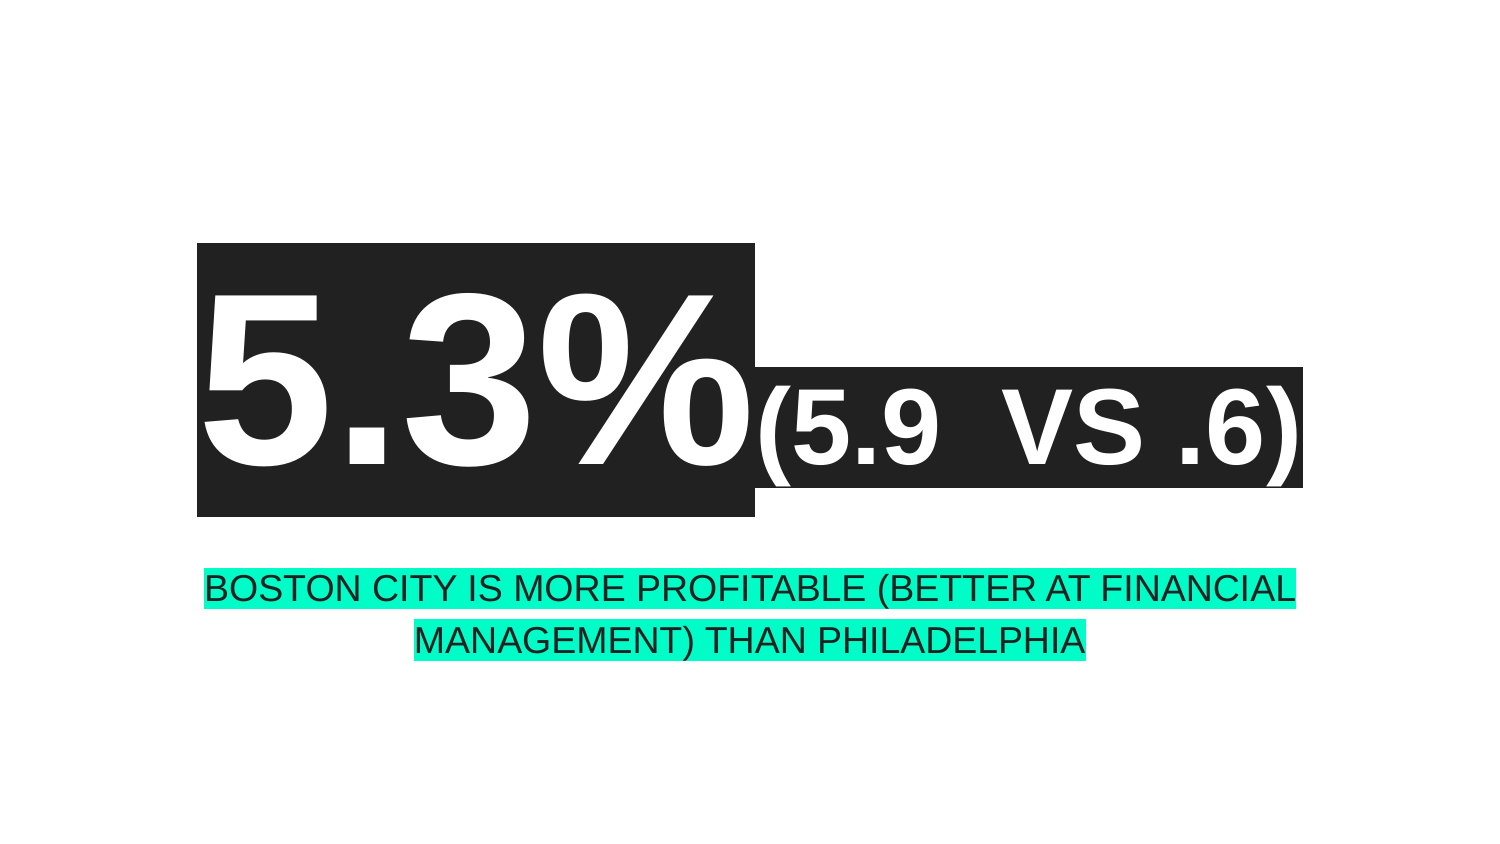

# 5.3%(5.9  VS .6)
BOSTON CITY IS MORE PROFITABLE (BETTER AT FINANCIAL MANAGEMENT) THAN PHILADELPHIA